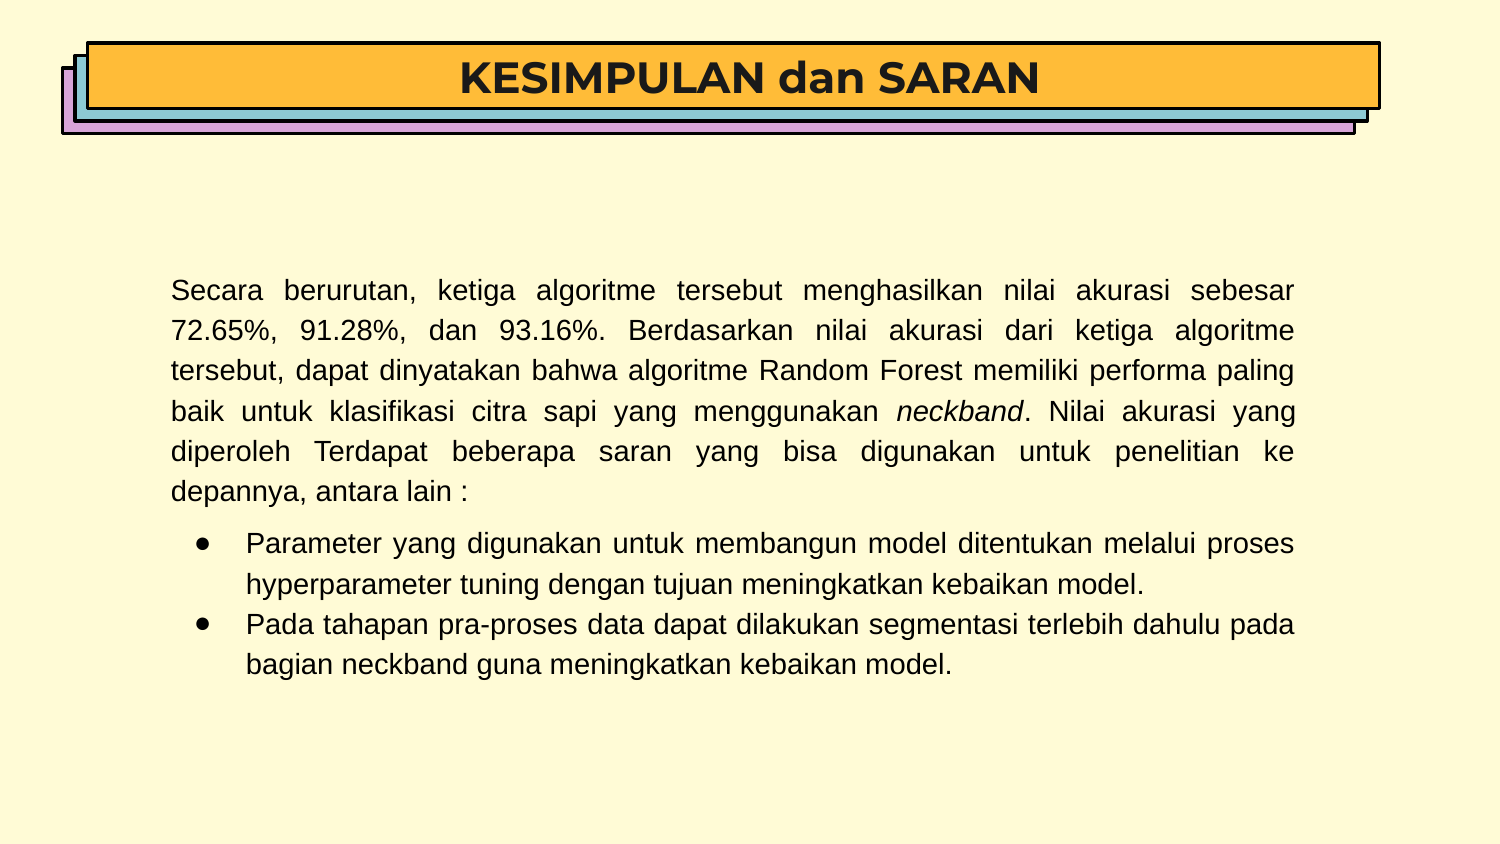

KESIMPULAN dan SARAN

Secara berurutan, ketiga algoritme tersebut menghasilkan nilai akurasi sebesar 72.65%, 91.28%, dan 93.16%. Berdasarkan nilai akurasi dari ketiga algoritme tersebut, dapat dinyatakan bahwa algoritme Random Forest memiliki performa paling baik untuk klasifikasi citra sapi yang menggunakan neckband. Nilai akurasi yang diperoleh Terdapat beberapa saran yang bisa digunakan untuk penelitian ke depannya, antara lain :
Parameter yang digunakan untuk membangun model ditentukan melalui proses hyperparameter tuning dengan tujuan meningkatkan kebaikan model.
Pada tahapan pra-proses data dapat dilakukan segmentasi terlebih dahulu pada bagian neckband guna meningkatkan kebaikan model.